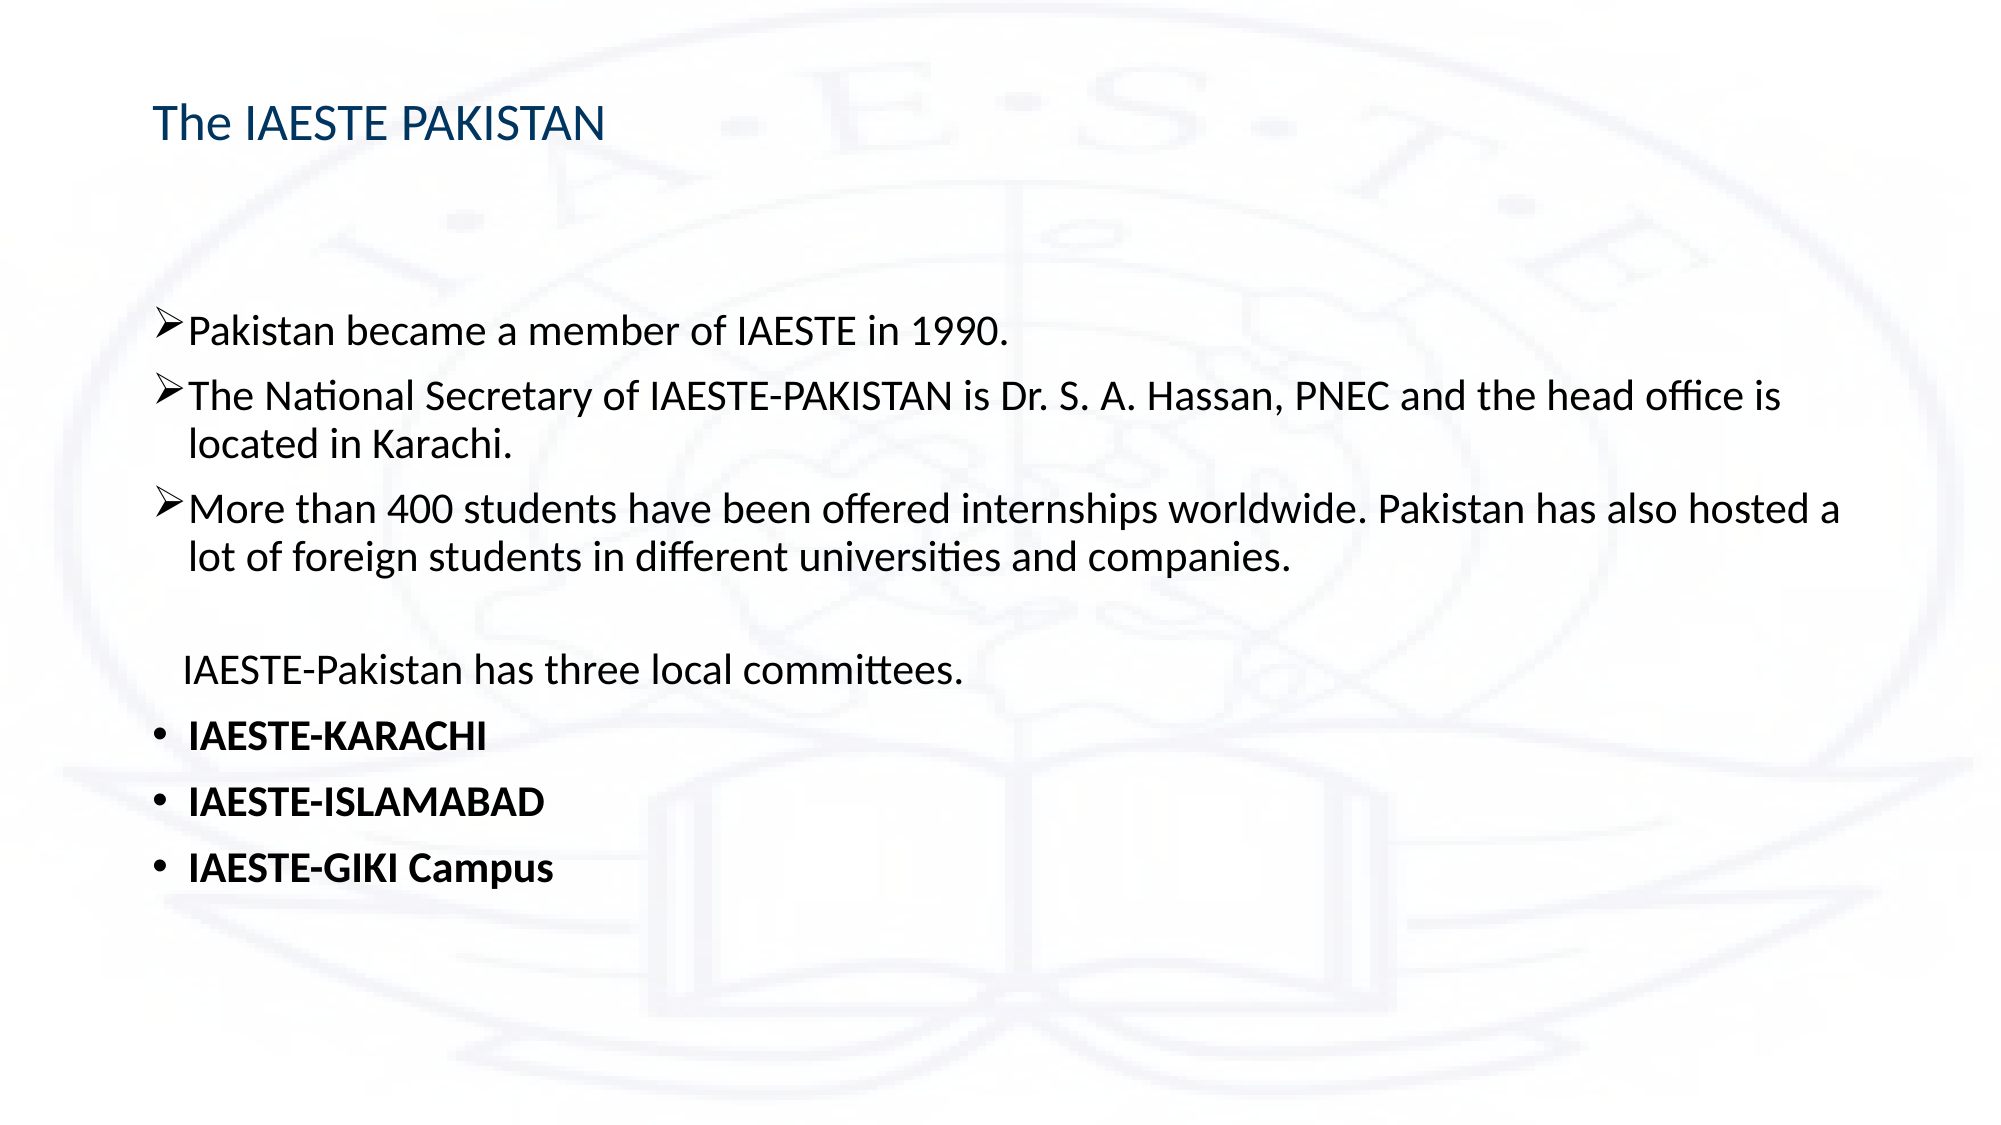

# The IAESTE PAKISTAN
Pakistan became a member of IAESTE in 1990.
The National Secretary of IAESTE-PAKISTAN is Dr. S. A. Hassan, PNEC and the head office is located in Karachi.
More than 400 students have been offered internships worldwide. Pakistan has also hosted a lot of foreign students in different universities and companies.
   IAESTE-Pakistan has three local committees.
IAESTE-KARACHI
IAESTE-ISLAMABAD
IAESTE-GIKI Campus